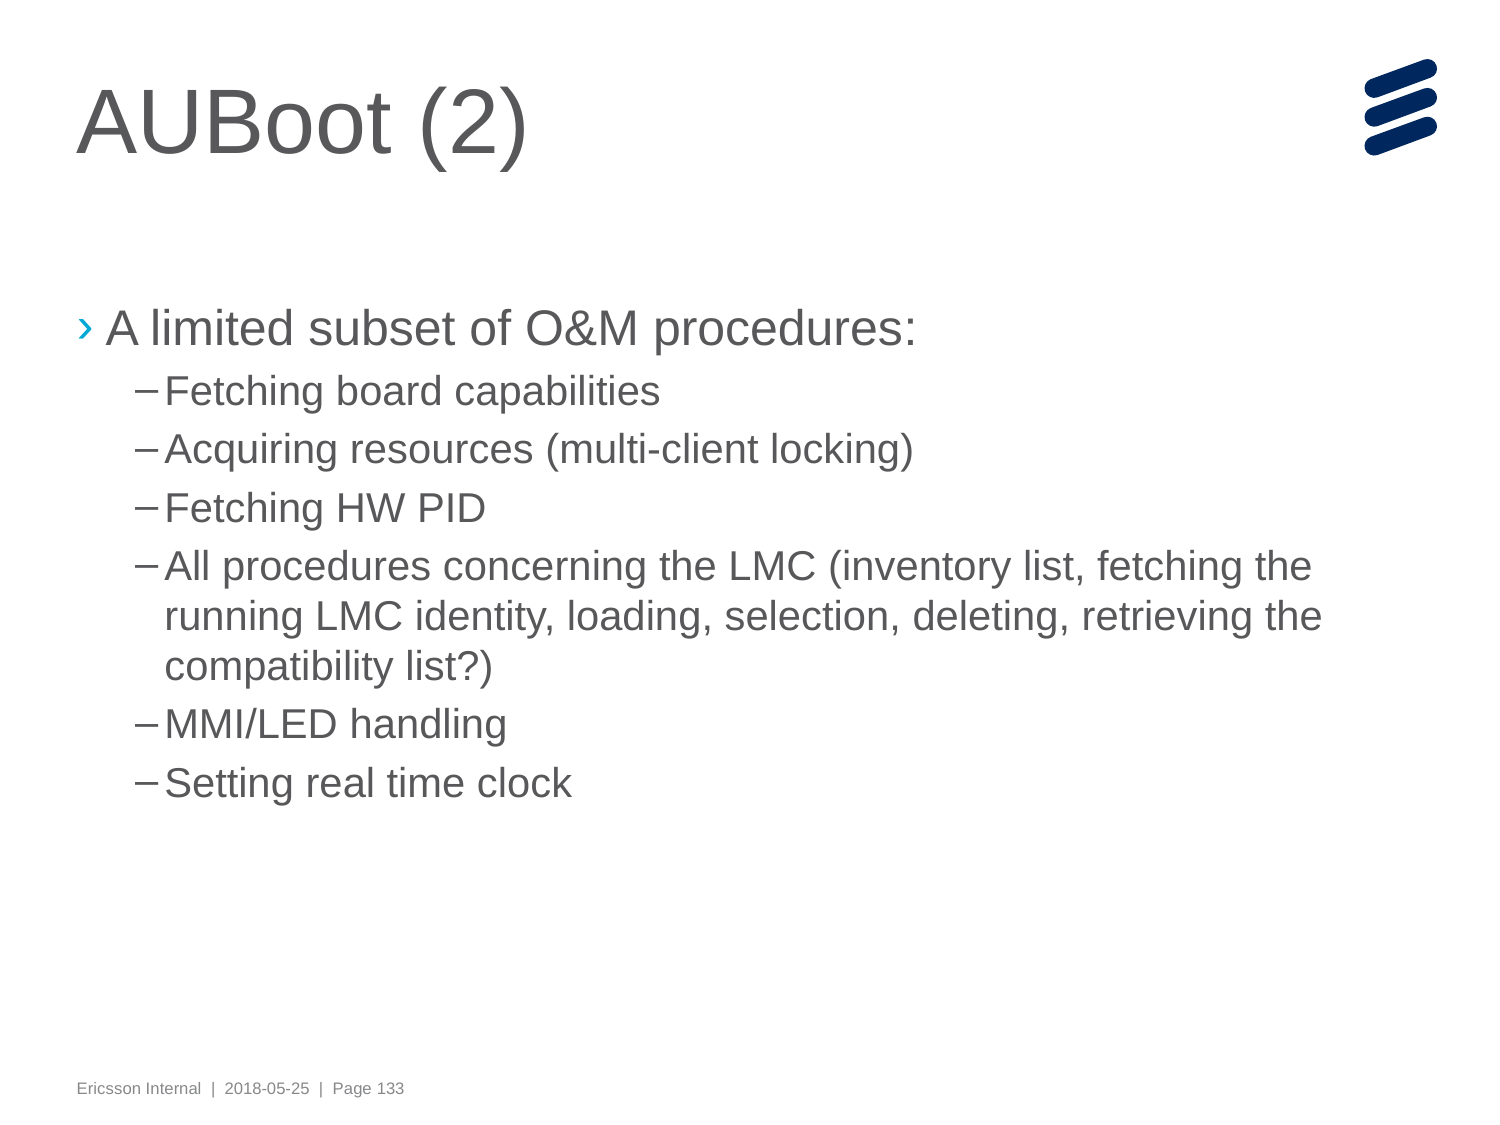

# AUBoot (2)

A limited subset of O&M procedures:
Fetching board capabilities
Acquiring resources (multi-client locking)
Fetching HW PID
All procedures concerning the LMC (inventory list, fetching the running LMC identity, loading, selection, deleting, retrieving the compatibility list?)
MMI/LED handling
Setting real time clock